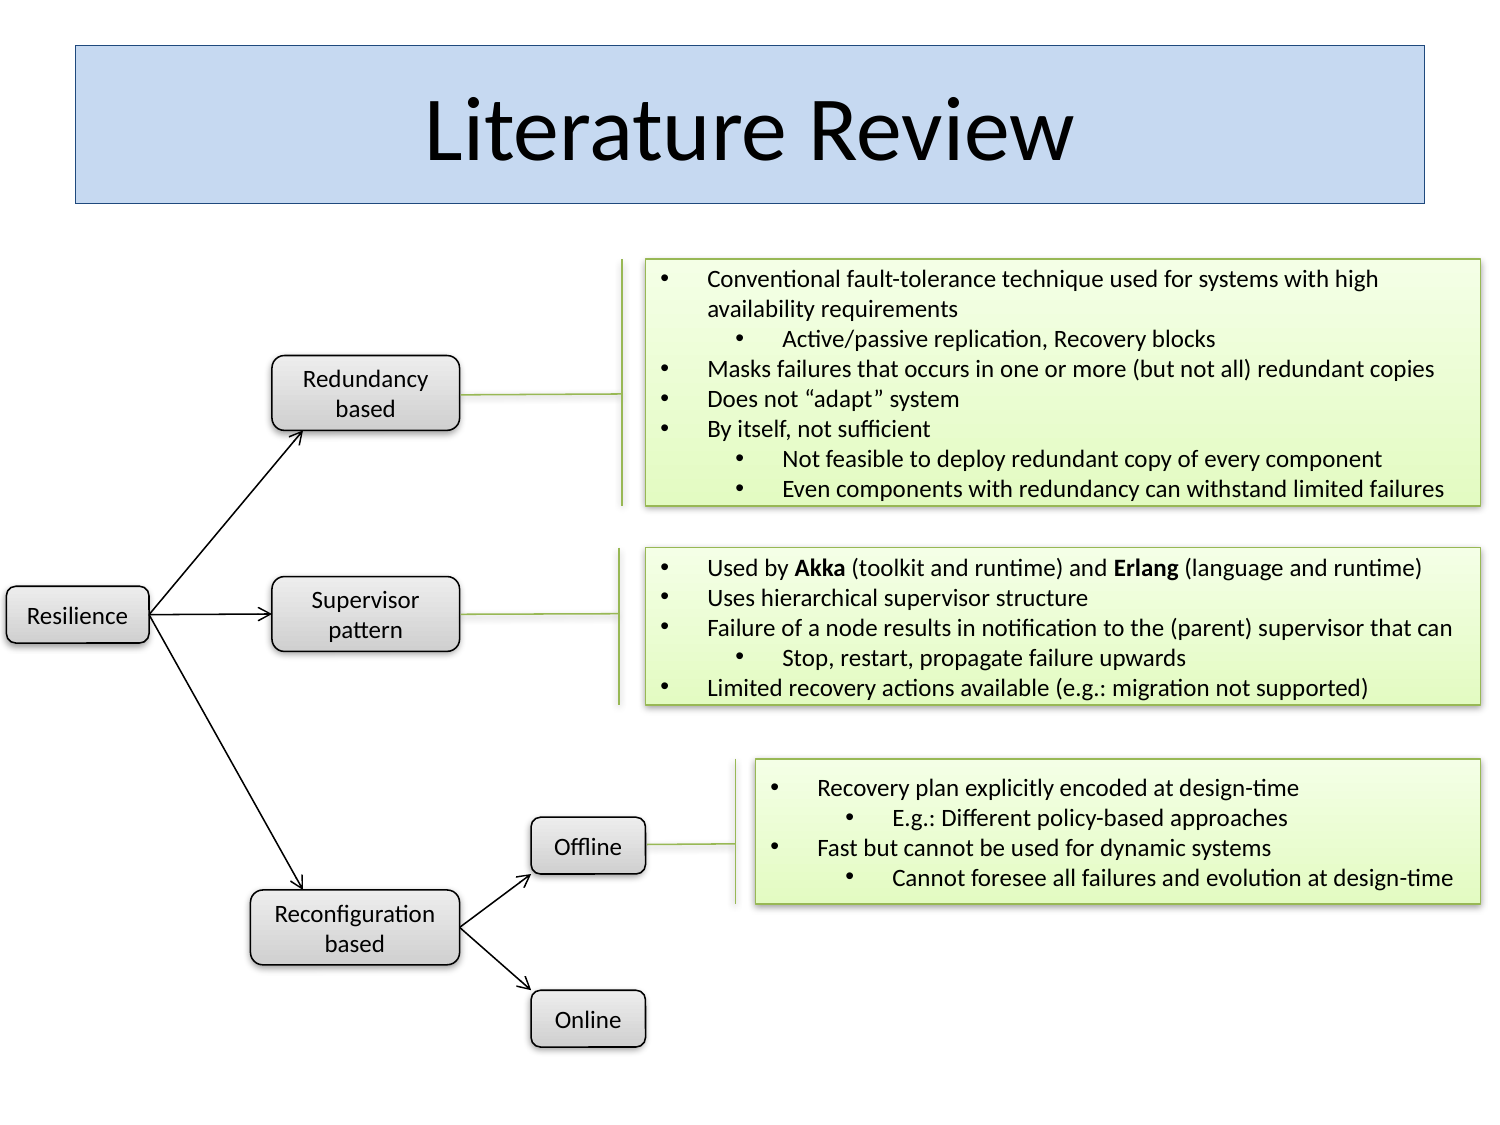

# Literature Review
Conventional fault-tolerance technique used for systems with high availability requirements
Active/passive replication, Recovery blocks
Masks failures that occurs in one or more (but not all) redundant copies
Does not “adapt” system
By itself, not sufficient
Not feasible to deploy redundant copy of every component
Even components with redundancy can withstand limited failures
Redundancy
based
Used by Akka (toolkit and runtime) and Erlang (language and runtime)
Uses hierarchical supervisor structure
Failure of a node results in notification to the (parent) supervisor that can
Stop, restart, propagate failure upwards
Limited recovery actions available (e.g.: migration not supported)
Supervisor
pattern
Resilience
Recovery plan explicitly encoded at design-time
E.g.: Different policy-based approaches
Fast but cannot be used for dynamic systems
Cannot foresee all failures and evolution at design-time
Offline
Reconfiguration
based
Online